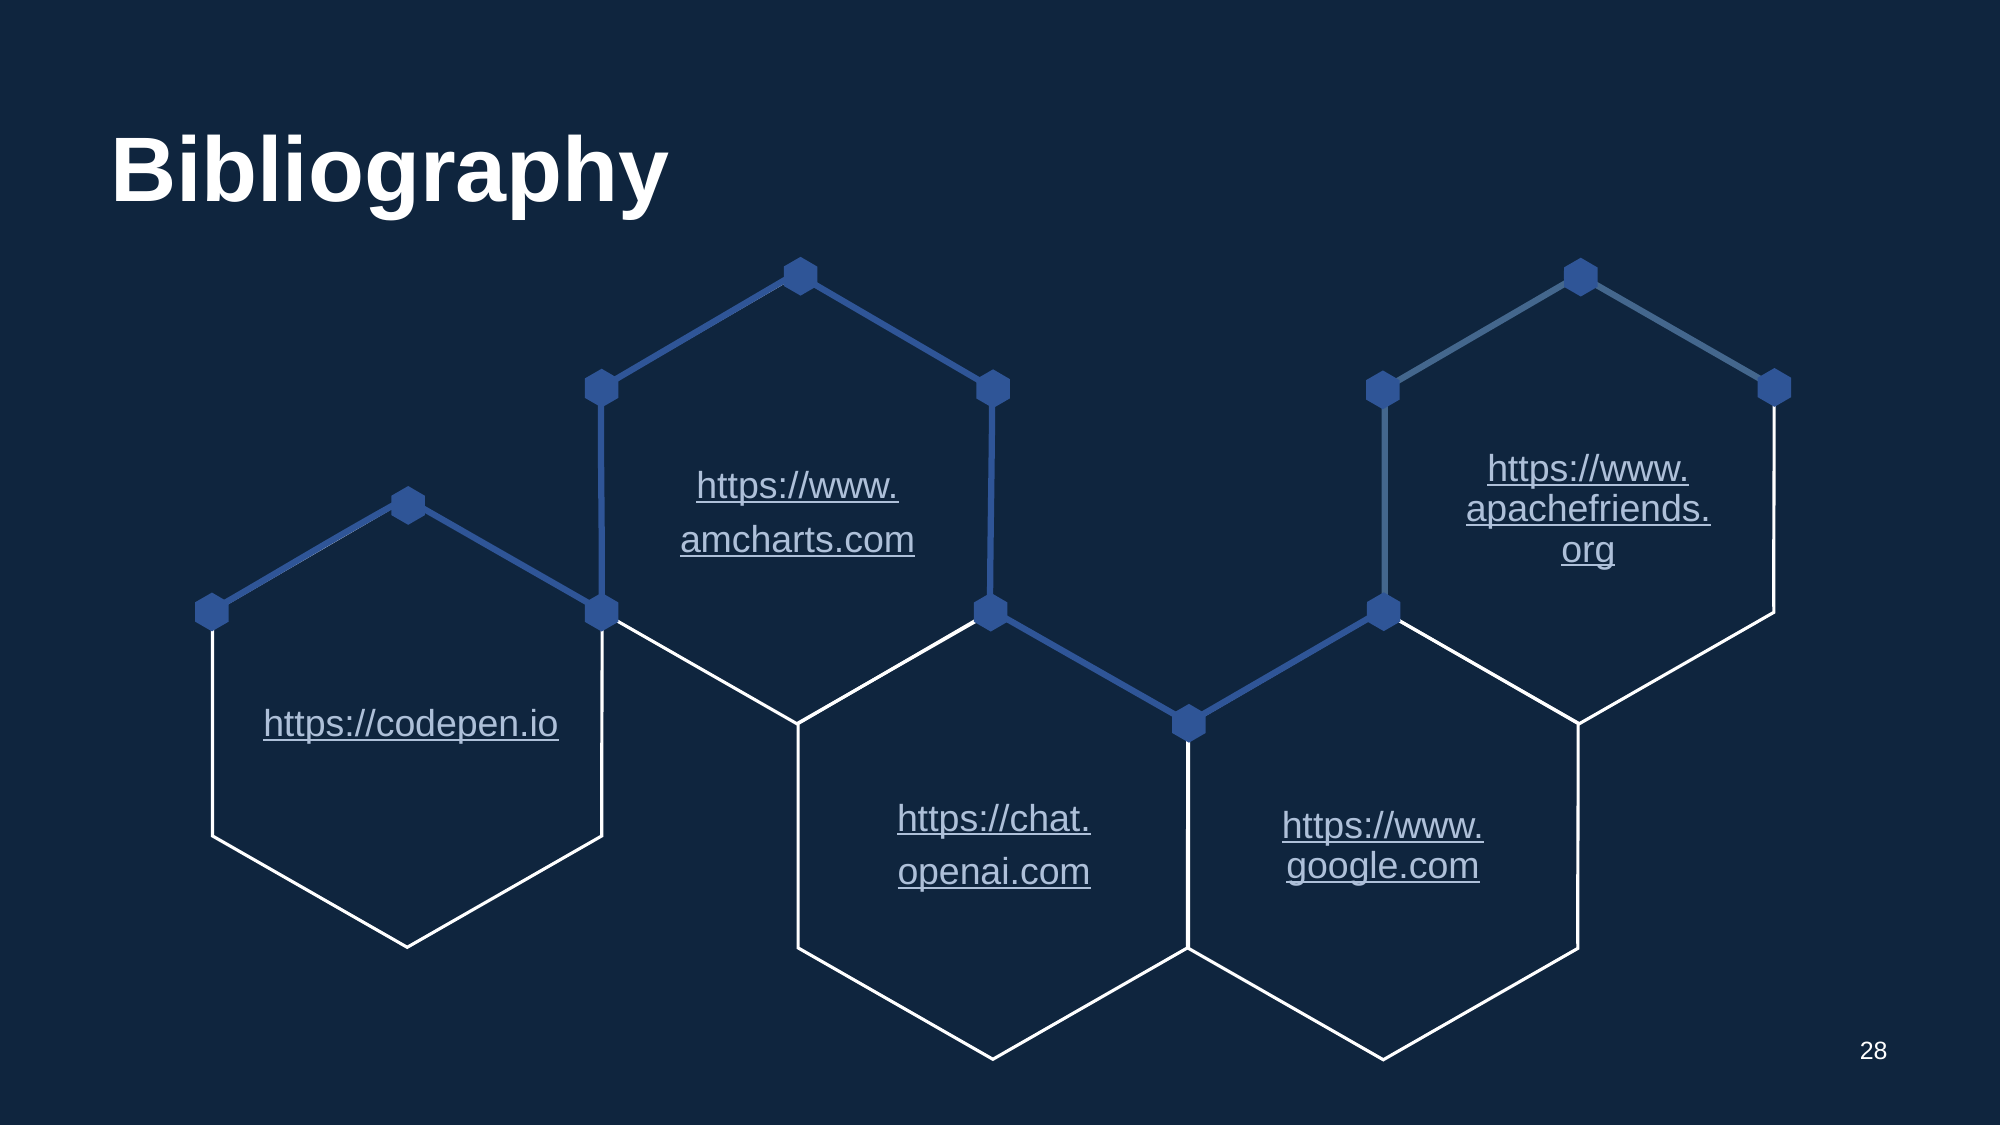

# Bibliography
https://www.
apachefriends.
org

https://www.
amcharts.com

https://codepen.io

https://chat.
openai.com
https://www.
google.com

28